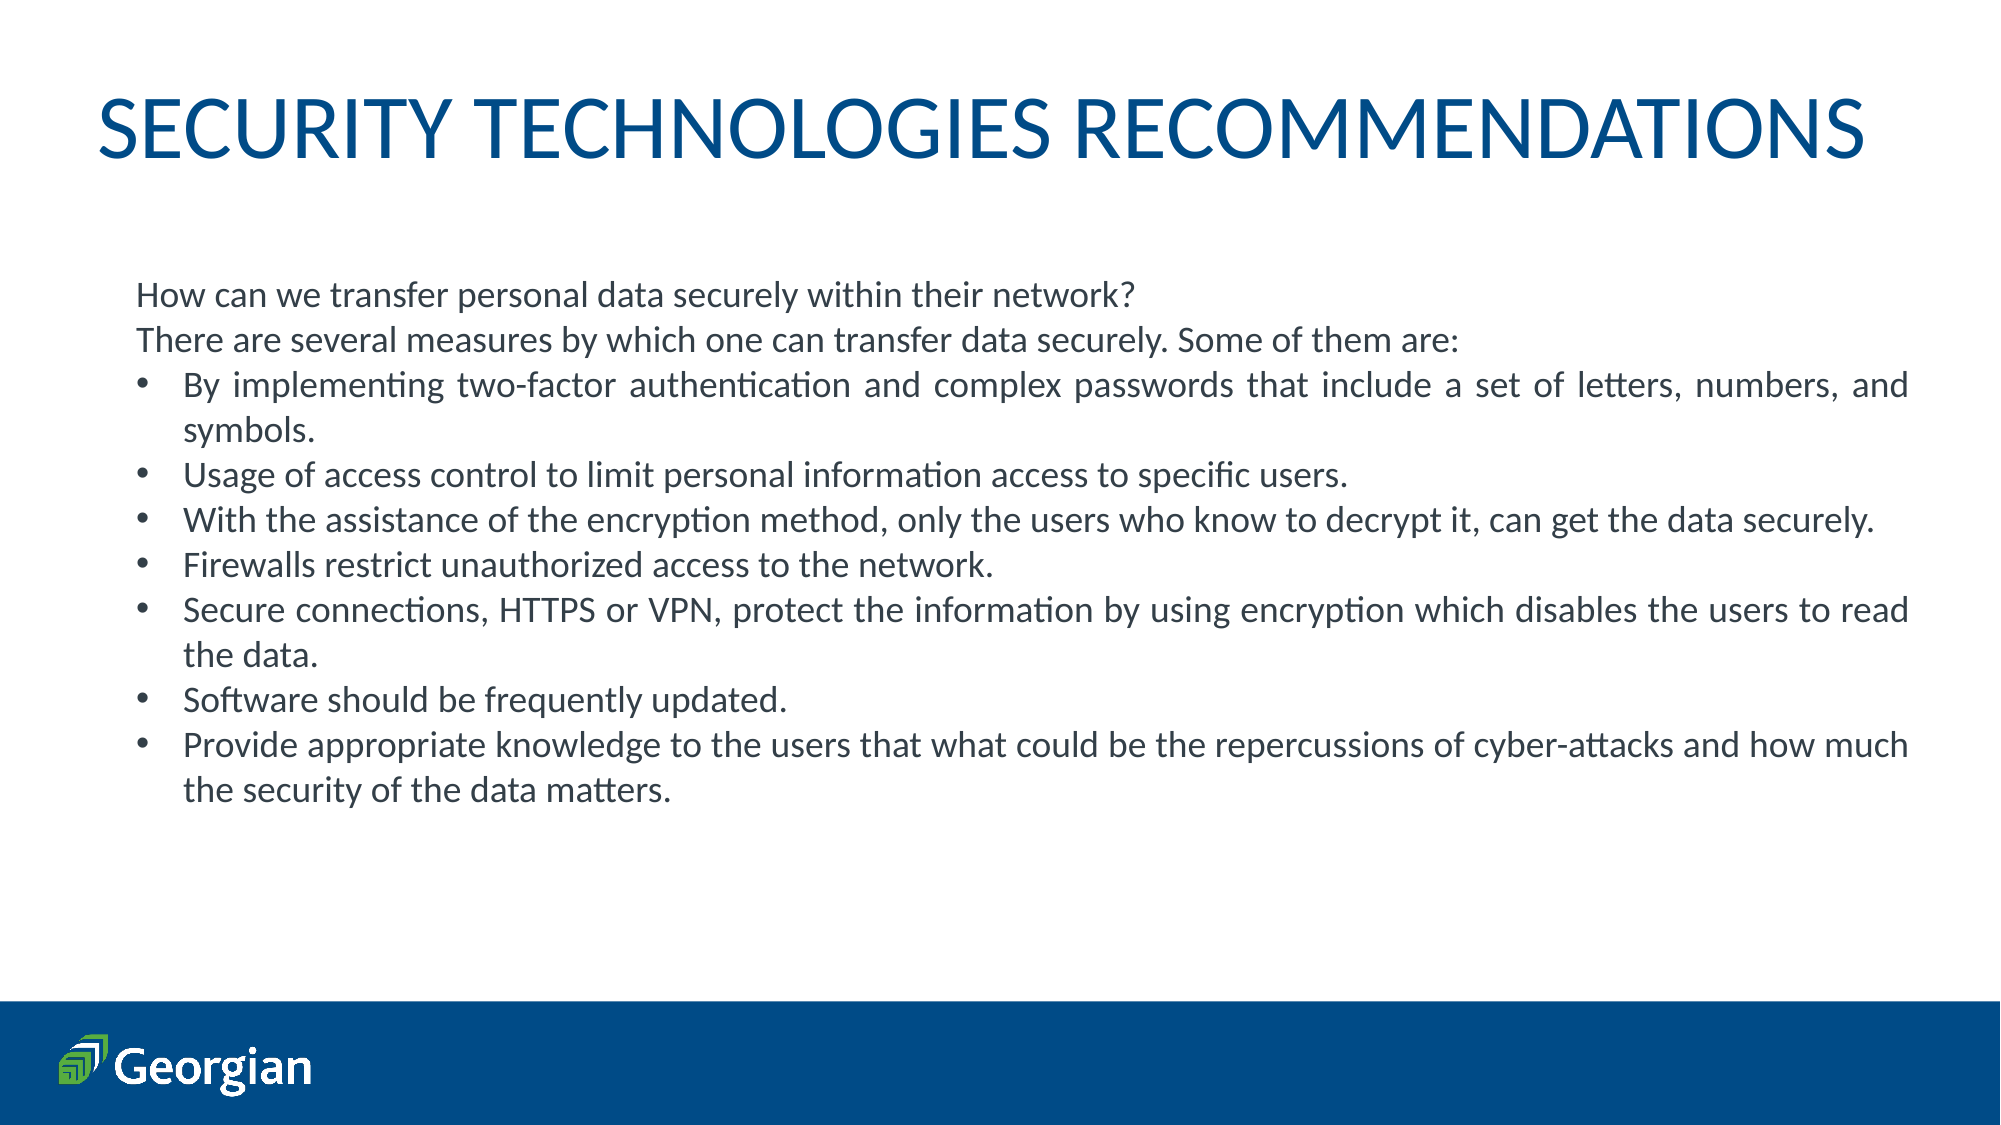

SECURITY TECHNOLOGIES RECOMMENDATIONS
How can we transfer personal data securely within their network?
There are several measures by which one can transfer data securely. Some of them are:
By implementing two-factor authentication and complex passwords that include a set of letters, numbers, and symbols.
Usage of access control to limit personal information access to specific users.
With the assistance of the encryption method, only the users who know to decrypt it, can get the data securely.
Firewalls restrict unauthorized access to the network.
Secure connections, HTTPS or VPN, protect the information by using encryption which disables the users to read the data.
Software should be frequently updated.
Provide appropriate knowledge to the users that what could be the repercussions of cyber-attacks and how much the security of the data matters.